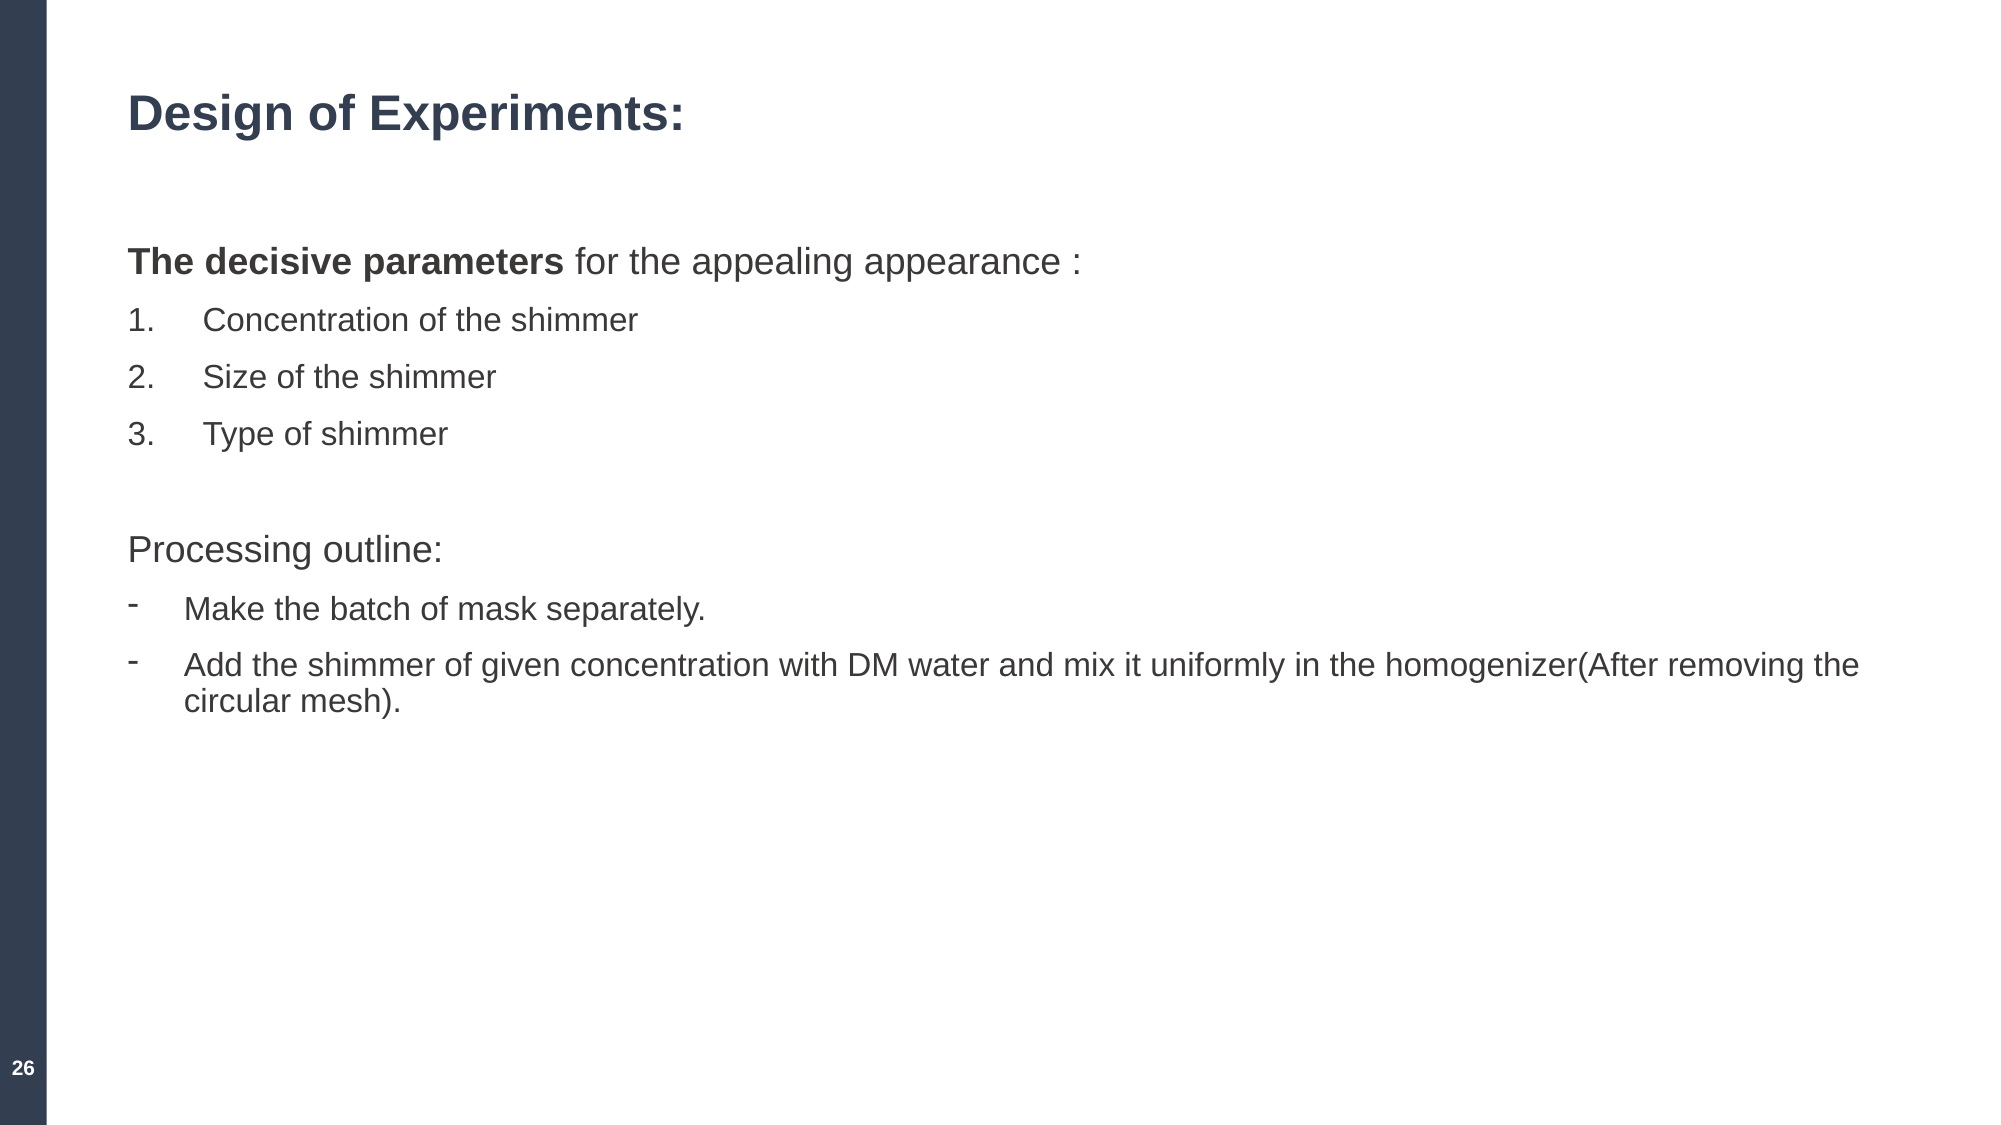

# Design of Experiments:

The decisive parameters for the appealing appearance :
Concentration of the shimmer
Size of the shimmer
Type of shimmer

Processing outline:
Make the batch of mask separately.
Add the shimmer of given concentration with DM water and mix it uniformly in the homogenizer(After removing the circular mesh).